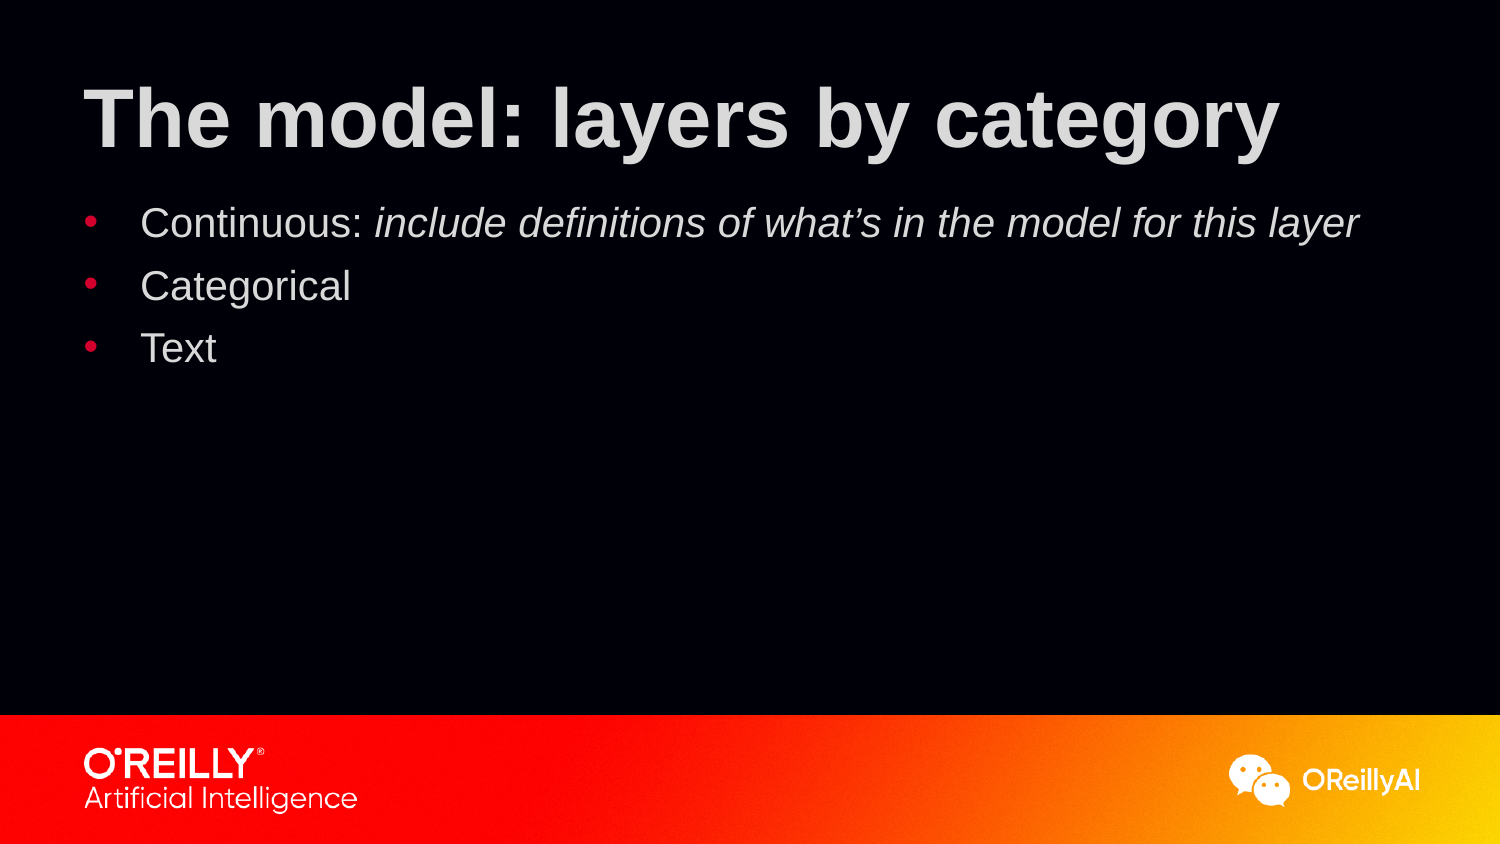

# The model: layers by category
Continuous: include definitions of what’s in the model for this layer
Categorical
Text